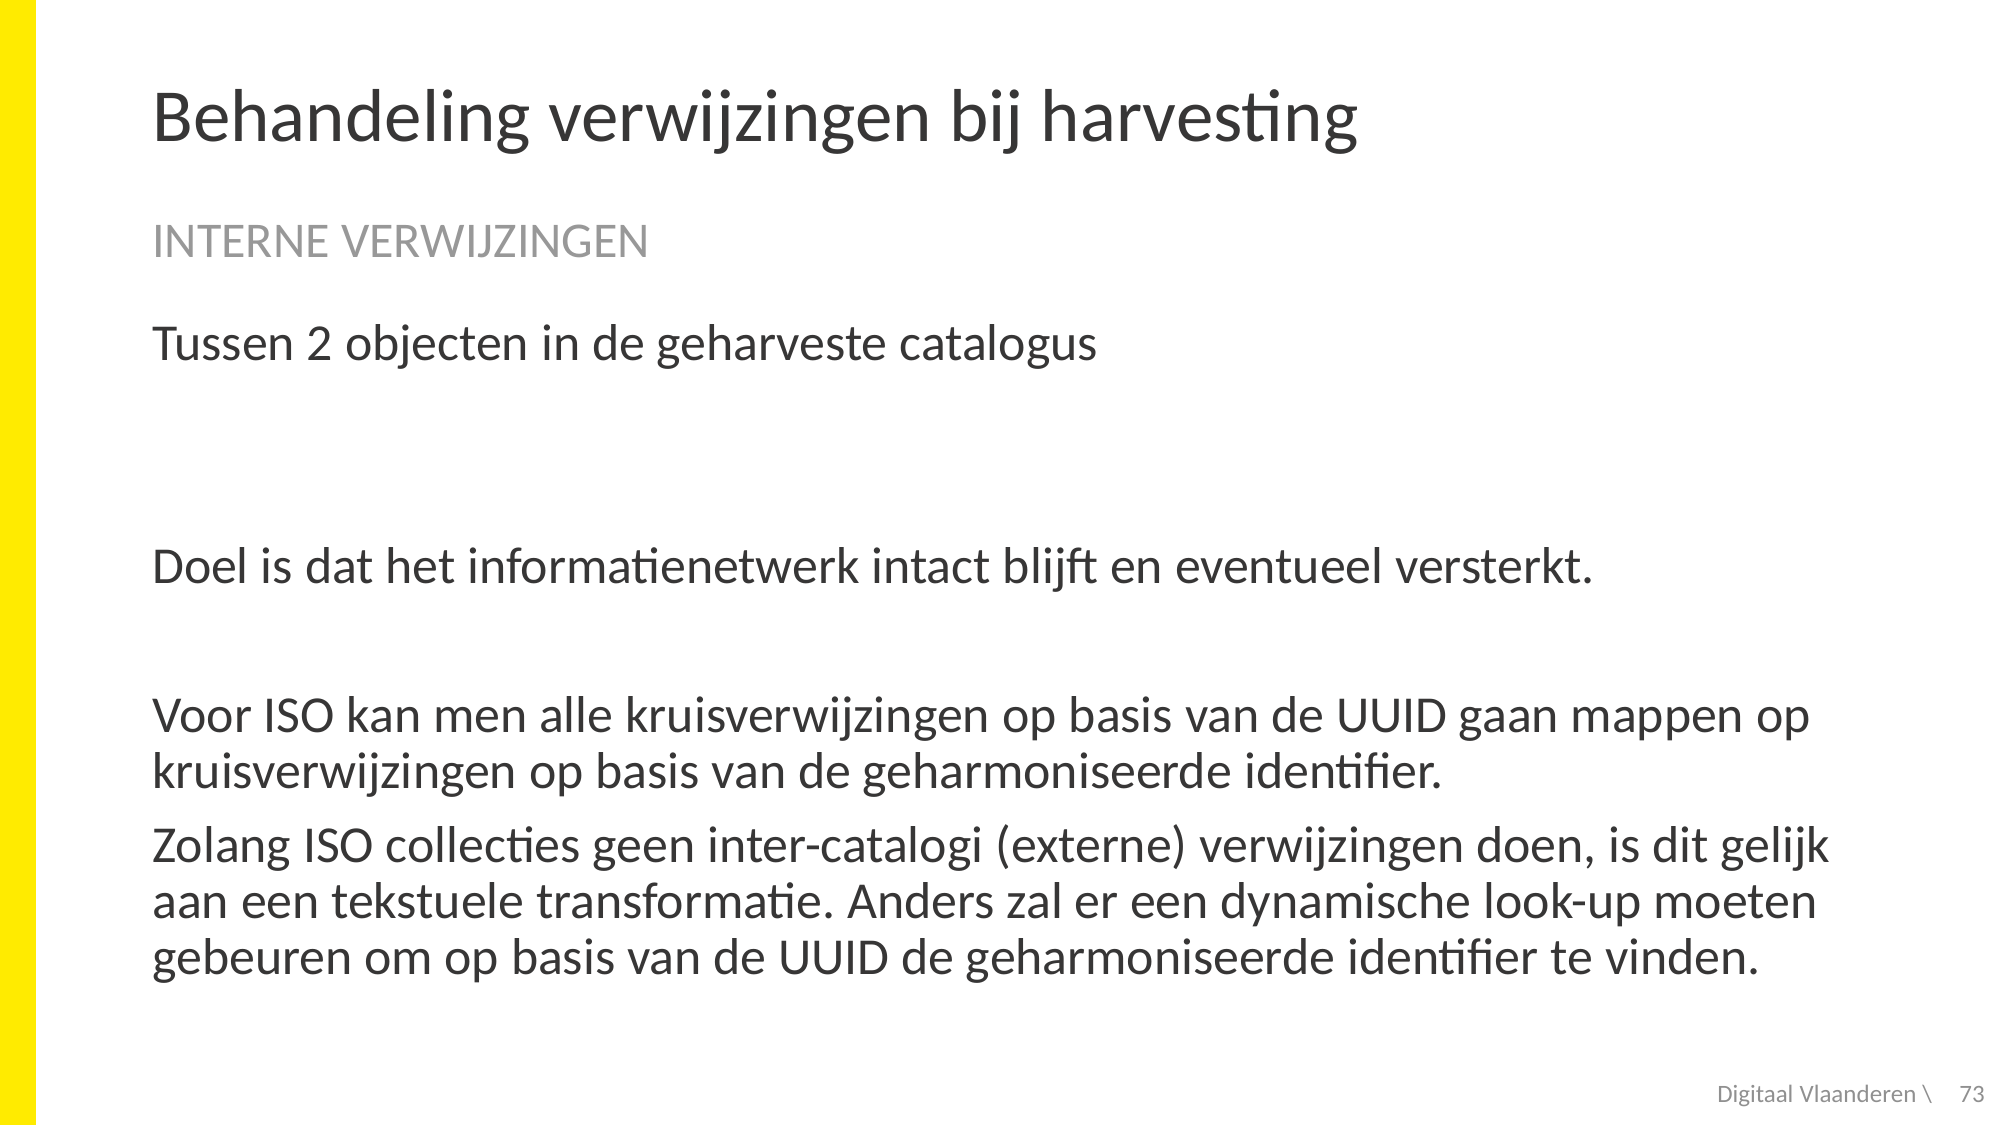

# Behandeling verwijzingen bij harvesting
Interne verwijzingen
Tussen 2 objecten in de geharveste catalogus

Doel is dat het informatienetwerk intact blijft en eventueel versterkt.

Voor ISO kan men alle kruisverwijzingen op basis van de UUID gaan mappen op kruisverwijzingen op basis van de geharmoniseerde identifier.
Zolang ISO collecties geen inter-catalogi (externe) verwijzingen doen, is dit gelijk aan een tekstuele transformatie. Anders zal er een dynamische look-up moeten gebeuren om op basis van de UUID de geharmoniseerde identifier te vinden.
Digitaal Vlaanderen \
73